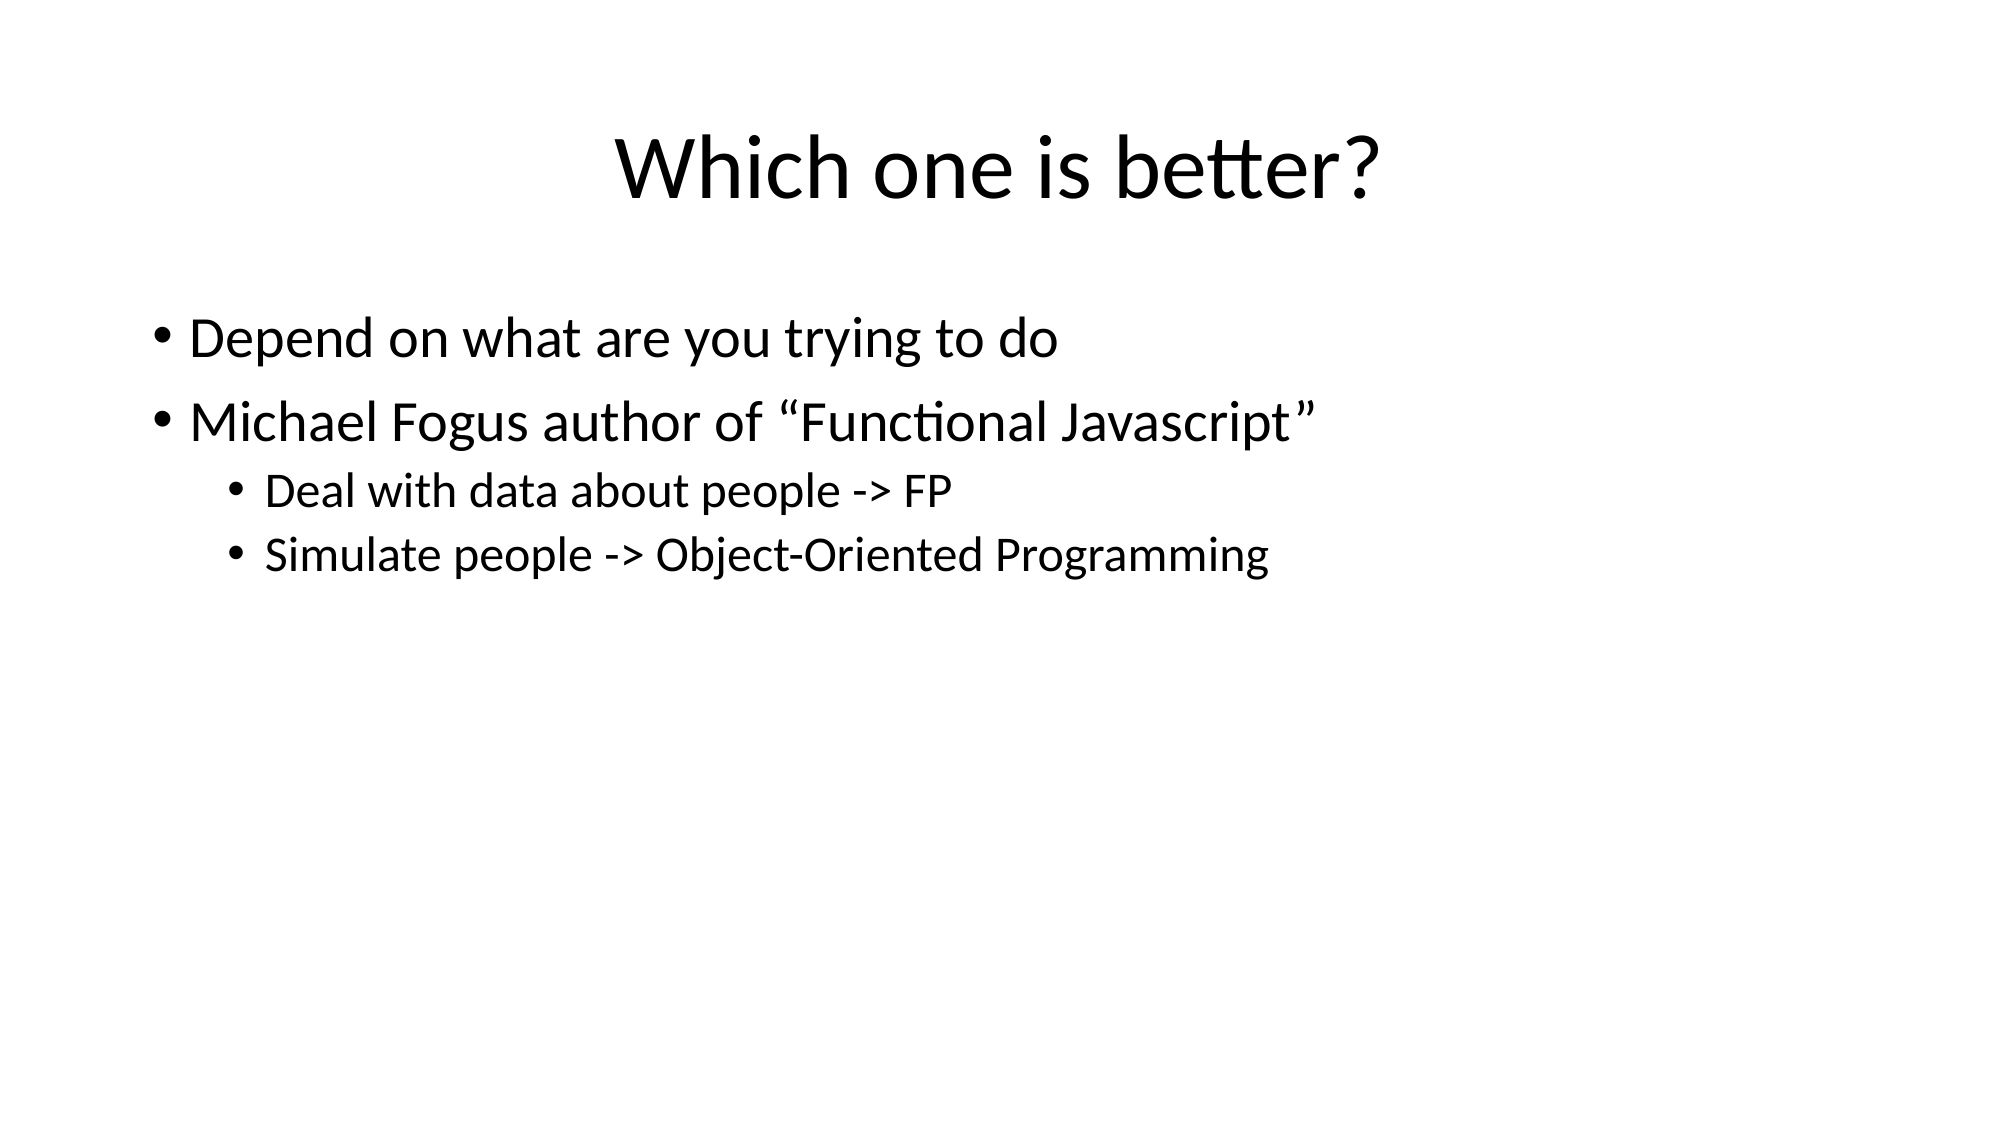

# Which one is better?
Depend on what are you trying to do
Michael Fogus author of “Functional Javascript”
Deal with data about people -> FP
Simulate people -> Object-Oriented Programming